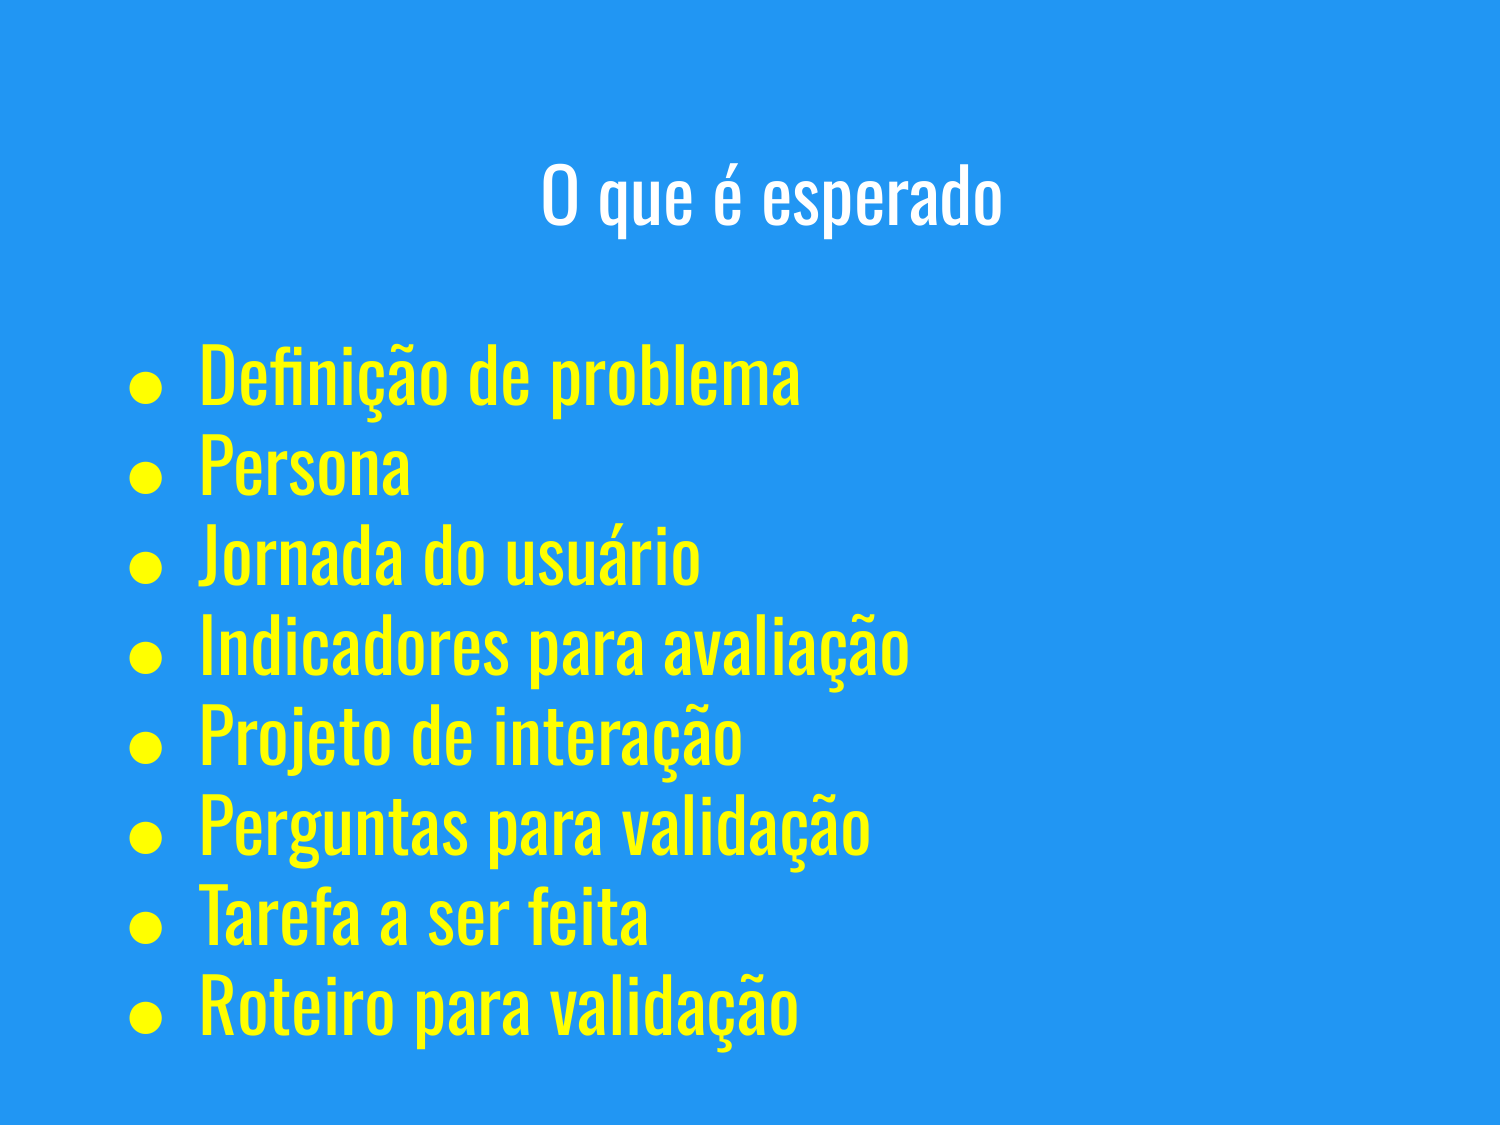

O que é esperado

Definição de problema
Persona
Jornada do usuário
Indicadores para avaliação
Projeto de interação
Perguntas para validação
Tarefa a ser feita
Roteiro para validação